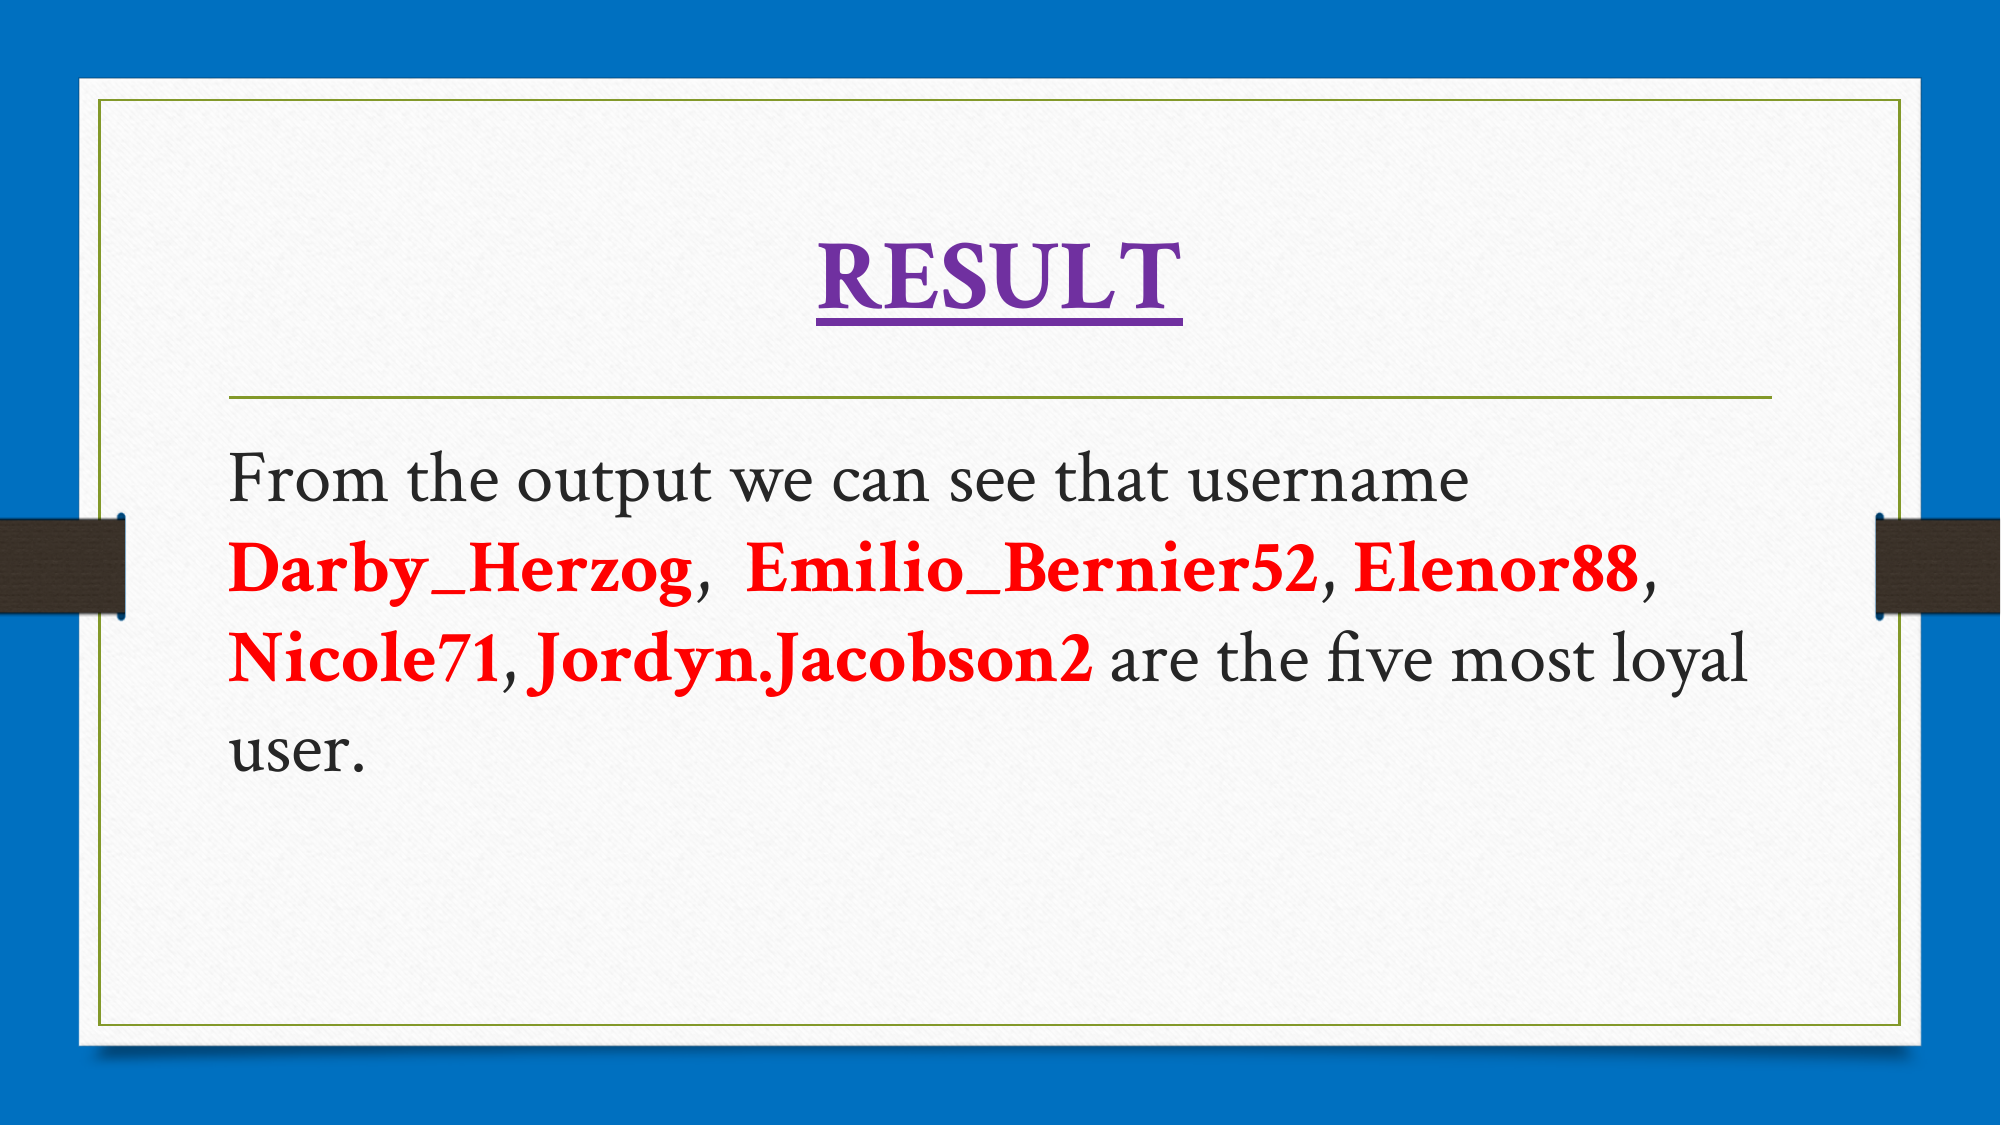

# RESULT
From the output we can see that username Darby_Herzog,  Emilio_Bernier52, Elenor88, Nicole71, Jordyn.Jacobson2 are the five most loyal user.